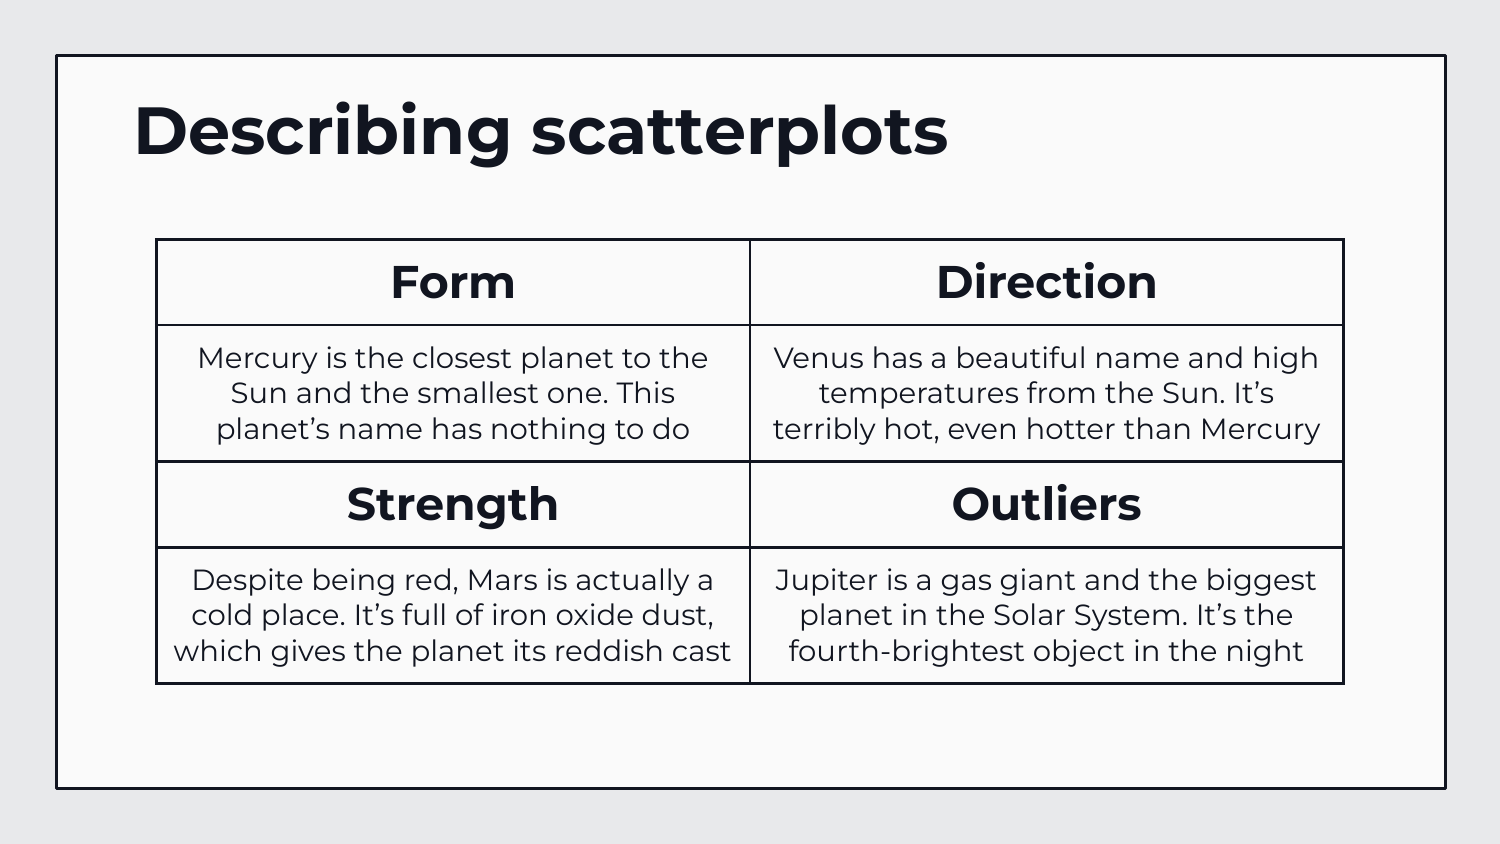

# Describing scatterplots
| Form | Direction |
| --- | --- |
| Mercury is the closest planet to the Sun and the smallest one. This planet’s name has nothing to do | Venus has a beautiful name and high temperatures from the Sun. It’s terribly hot, even hotter than Mercury |
| Strength | Outliers |
| Despite being red, Mars is actually a cold place. It’s full of iron oxide dust, which gives the planet its reddish cast | Jupiter is a gas giant and the biggest planet in the Solar System. It’s the fourth-brightest object in the night |